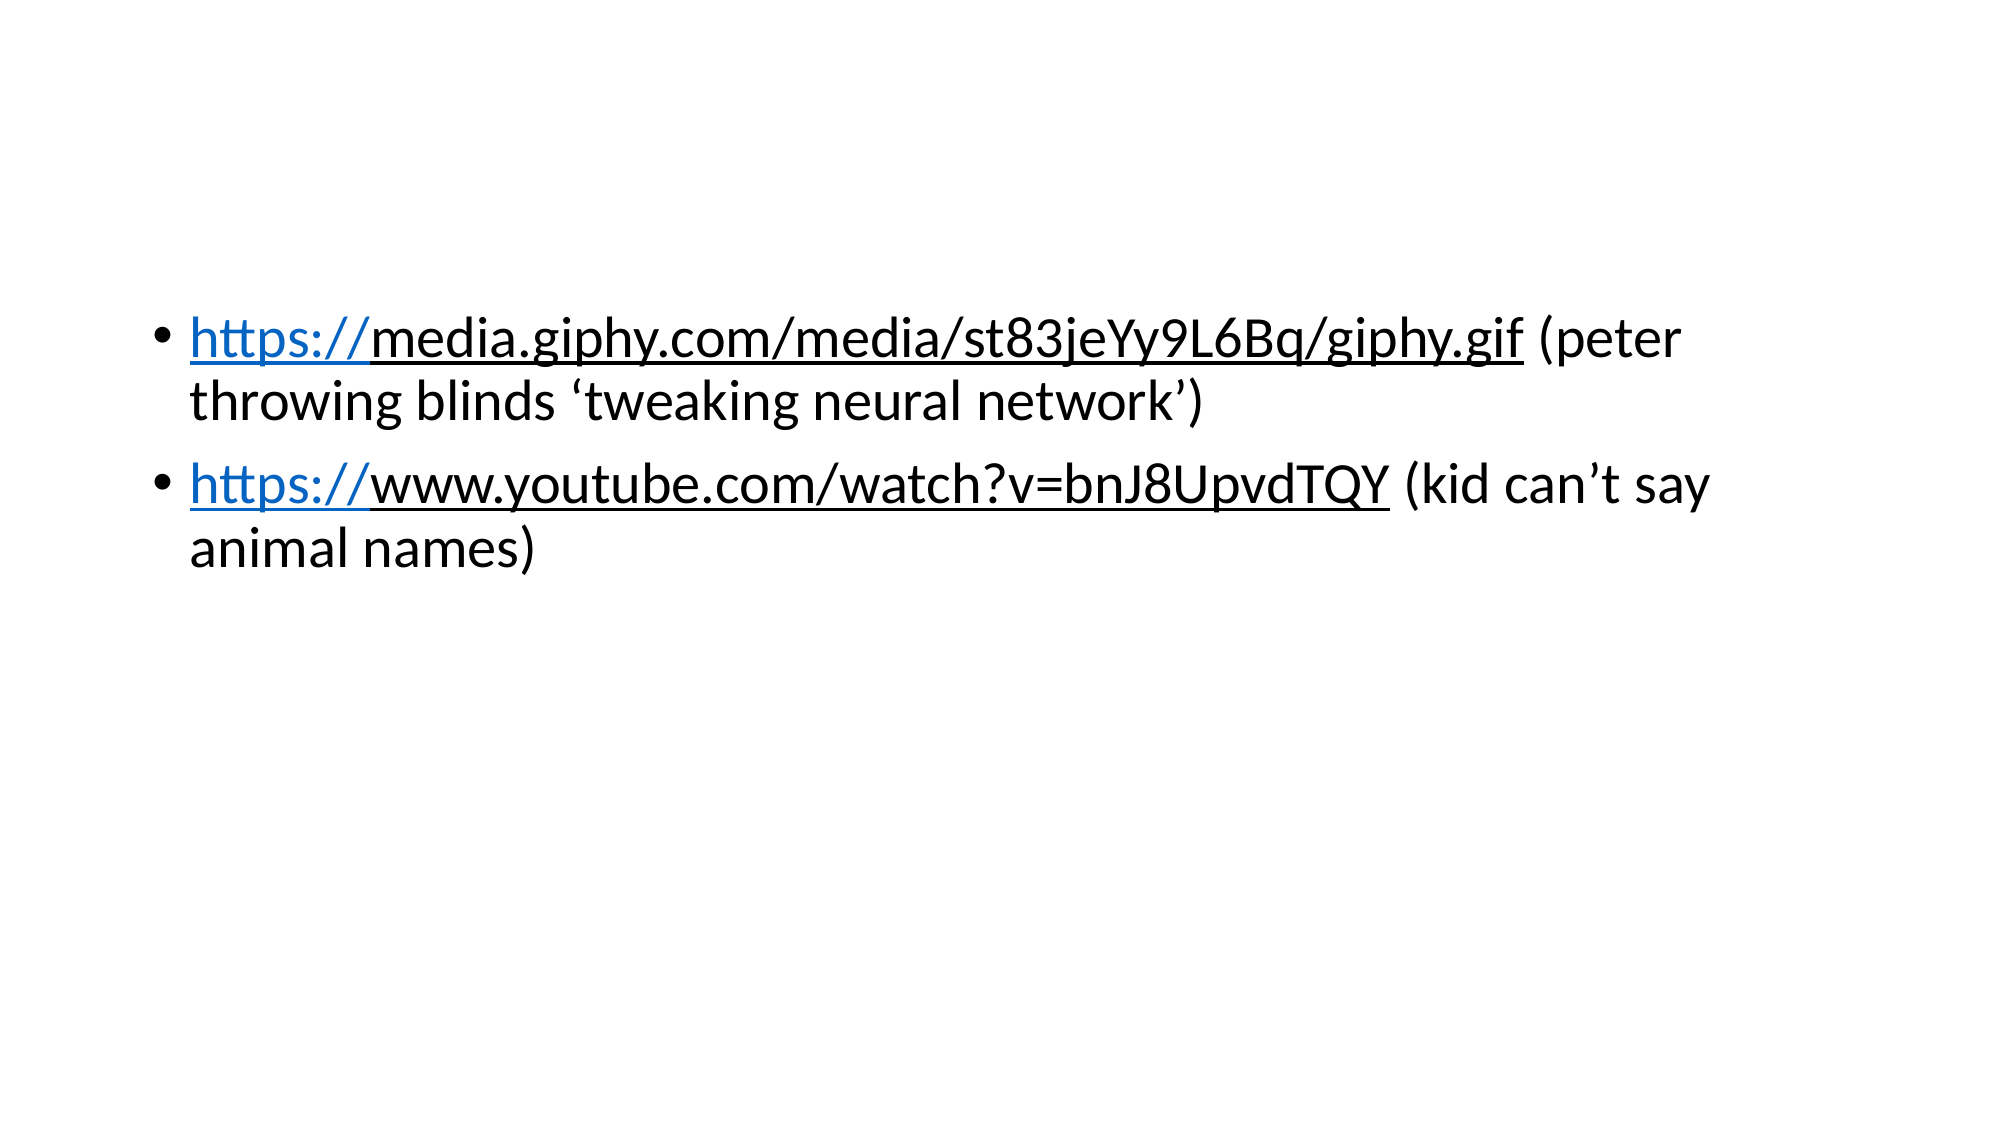

#
https://media.giphy.com/media/st83jeYy9L6Bq/giphy.gif (peter throwing blinds ‘tweaking neural network’)
https://www.youtube.com/watch?v=bnJ8UpvdTQY (kid can’t say animal names)